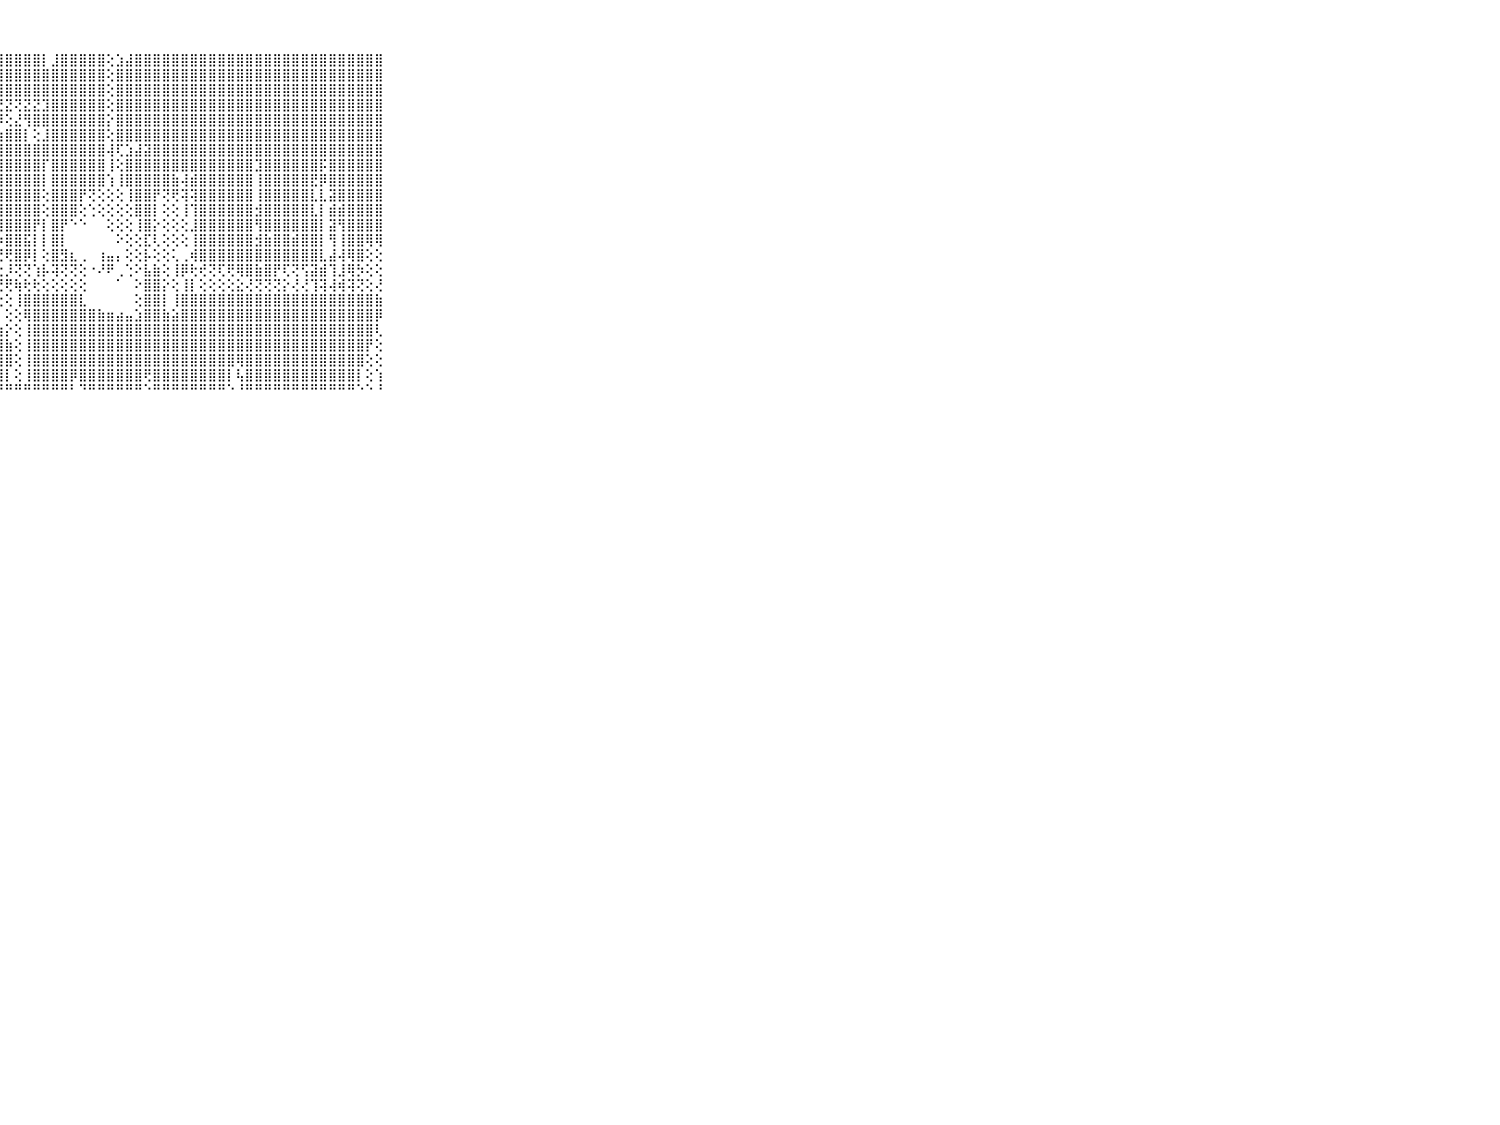

⠀⠀⠀⠀⠀⠀⠀⠀⠀⠀⠀⣇⡕⢿⣿⣿⣿⣿⣿⣿⣿⣿⣿⣿⣿⣿⣿⣿⣿⣿⣿⣿⡇⣸⣿⣿⣿⣿⣿⢕⣱⣼⣿⣿⣿⣿⣿⣿⣿⣿⣿⣿⣿⣿⣿⣿⣿⣿⣿⣿⣿⣿⣿⣿⣿⣿⣿⣿⣿⠀⠀⠀⠀⠀⠀⠀⠀⠀⠀⠀⠀
⠀⠀⠀⠀⠀⠀⠀⠀⠀⠀⠀⣿⣿⣿⣿⣿⣿⣿⣿⣿⣿⣿⣿⣿⣿⣿⣿⣿⣿⣿⣿⣿⣿⣿⣿⣿⣿⣿⣿⢕⣿⣿⣿⣿⣿⣿⣿⣿⣿⣿⣿⣿⣿⣿⣿⣿⣿⣿⣿⣿⣿⣿⣿⣿⣿⣿⣿⣿⣿⠀⠀⠀⠀⠀⠀⠀⠀⠀⠀⠀⠀
⠀⠀⠀⠀⠀⠀⠀⠀⠀⠀⠀⣿⣿⡿⣿⣿⣿⣿⣿⣿⣿⣿⣿⣿⣿⣿⣿⣿⣿⣿⣿⣿⣿⣿⣿⣿⣿⣿⣿⢕⣿⣿⣿⣿⣿⣿⣿⣿⣿⣿⣿⣿⣿⣿⣿⣿⣿⣿⣿⣿⣿⣿⣿⣿⣿⣿⣿⣿⣿⠀⠀⠀⠀⠀⠀⠀⠀⠀⠀⠀⠀
⠀⠀⠀⠀⠀⠀⠀⠀⠀⠀⠀⣿⣿⢟⢟⢟⢟⢝⢝⢝⣿⢝⡝⢝⣹⡝⢝⣝⣝⢝⣝⣝⣹⣿⣿⣿⣿⣿⣿⢕⣿⣿⣿⣿⣿⣿⣿⣿⣿⣿⣿⣿⣿⣿⣿⣿⣿⣿⣿⣿⣿⣿⣿⣿⣿⣿⣿⣿⣿⠀⠀⠀⠀⠀⠀⠀⠀⠀⠀⠀⠀
⠀⠀⠀⠀⠀⠀⠀⠀⠀⠀⠀⣿⣿⣱⣿⢏⣕⢻⣿⣽⣿⣟⢕⡹⣿⣯⣿⡿⢕⣜⢻⣿⣿⣿⣿⣿⣿⣿⣿⡕⣿⣿⣿⣿⣿⣿⣿⣿⣿⣿⣿⣿⣿⣿⣿⣿⣿⣿⣿⣿⣿⣿⣿⣿⣿⣿⣿⣿⣿⠀⠀⠀⠀⠀⠀⠀⠀⠀⠀⠀⠀
⠀⠀⠀⠀⠀⠀⠀⠀⠀⠀⠀⣿⣿⢜⢕⢵⣿⣧⢕⢜⢕⢷⣿⣿⢕⢜⢕⢱⣿⣿⡇⢕⣸⣿⣿⣿⣿⣿⣿⢕⣿⣿⣿⣿⣿⣿⣿⣿⣿⣿⣿⣿⣿⣿⣿⣿⣿⣿⣿⣿⣿⣿⣿⣿⣿⣿⣿⣿⣿⠀⠀⠀⠀⠀⠀⠀⠀⠀⠀⠀⠀
⠀⠀⠀⠀⠀⠀⠀⠀⠀⠀⠀⣿⣿⢵⣾⣿⣿⣿⣷⢣⣾⣿⣿⣿⣿⣾⣷⣿⣿⣿⣿⣿⣿⣿⣿⣿⣿⣿⣿⢼⢏⣱⣼⣽⣿⣿⣿⣿⣿⣿⣿⣿⣿⣿⣿⣿⣿⣿⣿⣿⣿⣿⣿⣿⣿⣿⣿⣿⣿⠀⠀⠀⠀⠀⠀⠀⠀⠀⠀⠀⠀
⠀⠀⠀⠀⠀⠀⠀⠀⠀⠀⠀⣿⡇⢕⣿⣿⣿⣿⣿⢕⢸⣿⣿⣿⣿⣿⢸⣿⣿⣿⣿⣿⡏⣿⣿⣿⣿⣿⣿⢸⢕⣿⣿⣿⣿⣿⣿⣿⣿⣿⣿⣿⣿⣿⣿⣹⣿⣿⣿⣿⣿⣿⡯⣿⣿⣿⣿⣿⣿⠀⠀⠀⠀⠀⠀⠀⠀⠀⠀⠀⠀
⠀⠀⠀⠀⠀⠀⠀⠀⠀⠀⠀⣿⡇⢕⣿⣿⣿⣿⣿⡕⢸⣿⣿⣿⣿⣿⢸⣿⣿⣿⣿⣿⡇⣿⣿⣿⣿⣿⣿⢱⢸⣿⣿⣿⣿⣿⣷⢼⣾⣿⣿⣿⣿⣿⣿⢸⣿⣿⣿⣿⣿⣟⡿⣿⣿⣿⣿⣿⣿⠀⠀⠀⠀⠀⠀⠀⠀⠀⠀⠀⠀
⠀⠀⠀⠀⠀⠀⠀⠀⠀⠀⠀⣿⡇⢕⣿⣿⣿⣿⣿⢇⣼⣿⣿⣿⣿⣿⣸⣿⣿⣿⣿⣿⢕⣿⣿⣿⡟⢝⢕⢕⢕⢸⣿⣿⡟⢝⢟⢽⢽⣿⣿⣿⣿⣿⣿⢸⣿⣿⣿⣿⣿⣇⣇⣽⣿⣿⣿⣿⣿⠀⠀⠀⠀⠀⠀⠀⠀⠀⠀⠀⠀
⠀⠀⠀⠀⠀⠀⠀⠀⠀⠀⠀⣝⡕⢕⣝⣿⣿⣽⣽⡕⣽⣿⣿⣽⣿⢟⣾⣿⣿⣿⣿⣿⢕⣿⣿⣿⢕⢑⢕⢕⢕⢕⣿⣿⡇⢕⢕⢸⢹⣿⣿⣿⣿⣿⣿⣺⣿⣿⣿⣿⣿⣇⡇⣾⣾⣿⣿⣿⣿⠀⠀⠀⠀⠀⠀⠀⠀⠀⠀⠀⠀
⠀⠀⠀⠀⠀⠀⠀⠀⠀⠀⠀⣿⡇⢕⣿⣿⣿⣟⣟⢕⡏⣿⢜⢹⣿⢕⢿⣿⣿⣿⣿⡟⡇⣿⡟⠑⠑⠀⠀⢕⢕⢕⢸⣿⡕⢕⢕⢕⣸⣿⣿⣿⣿⣿⣿⢻⣿⣿⣿⣿⣿⣿⡇⣽⢻⣿⣿⣿⣿⠀⠀⠀⠀⠀⠀⠀⠀⠀⠀⠀⠀
⠀⠀⠀⠀⠀⠀⠀⠀⠀⠀⠀⢹⢕⢕⡽⣽⡽⡕⡝⢕⢕⣿⢕⢕⢝⣱⣷⡱⣿⣿⣯⡇⡇⣿⡇⠀⠀⠀⠀⠀⠕⢕⢕⣏⢇⢕⢕⢕⢸⣿⣿⣿⣿⣿⣿⣺⣷⣿⣿⣾⣿⣿⡇⢻⢸⣿⣿⢿⢿⠀⠀⠀⠀⠀⠀⠀⠀⠀⠀⠀⠀
⠀⠀⠀⠀⠀⠀⠀⠀⠀⠀⠀⢕⢕⢕⢕⣟⢇⢇⢕⢕⢕⡿⢕⢕⢕⣿⢟⢝⢟⣿⡿⡇⢕⣿⣻⣆⢀⠀⢰⣤⡄⢕⢕⡧⢕⢕⢅⢀⢾⣿⣿⣿⣿⣿⣿⣿⣿⣿⣿⣿⣿⣿⣇⣼⢼⢿⣿⢕⢕⠀⠀⠀⠀⠀⠀⠀⠀⠀⠀⠀⠀
⠀⠀⠀⠀⠀⠀⠀⠀⠀⠀⠀⢕⢕⢕⢕⢝⢝⢕⢕⢕⢜⢝⢏⢹⣿⣿⣴⣕⡸⢝⢝⢱⡧⢽⢝⢝⢕⠐⠜⠟⢀⢑⠕⣧⣷⢕⢸⡿⢗⢞⢝⢏⢟⢿⣿⣷⣿⡟⢏⢝⢫⣽⣾⢹⣸⢿⡳⢕⢕⠀⠀⠀⠀⠀⠀⠀⠀⠀⠀⠀⠀
⠀⠀⠀⠀⠀⠀⠀⠀⠀⠀⠀⢕⢕⢱⢕⢗⢕⢕⢕⢕⢕⢕⢱⣿⢇⠁⢍⢝⢟⢷⢗⢗⢕⢕⢕⢕⢕⠀⠀⠀⠁⠀⠕⣿⣿⡕⢕⢸⡇⢕⢕⢕⢕⣕⢜⢝⢝⢝⡕⢜⢜⢹⢽⢼⢾⢽⢝⢕⢜⠀⠀⠀⠀⠀⠀⠀⠀⠀⠀⠀⠀
⠀⠀⠀⠀⠀⠀⠀⠀⠀⠀⠀⣿⣿⣿⣿⣿⣿⣿⣿⣿⣿⣿⣿⣿⢕⠀⢕⢕⢕⢸⣿⣿⣿⣿⣿⣿⣇⠀⠀⠀⠀⠀⢕⣿⣿⡇⢸⣿⣿⣿⣿⣿⣿⣿⣿⣿⣿⣿⣿⣿⣿⣿⣿⣿⣿⣿⣿⣿⣷⠀⠀⠀⠀⠀⠀⠀⠀⠀⠀⠀⠀
⠀⠀⠀⠀⠀⠀⠀⠀⠀⠀⠀⣿⣿⣿⣿⣿⣿⣿⣿⣿⣿⣿⣿⣿⡇⠀⠀⡁⢕⢕⢿⣿⣿⣿⣿⣿⣿⣿⣷⣶⣴⣤⣱⣿⣿⣷⣵⣿⣿⣿⣿⣿⣿⣿⣿⣿⣿⣿⣿⣿⣿⣿⣿⣿⣿⣿⣿⣿⡿⠀⠀⠀⠀⠀⠀⠀⠀⠀⠀⠀⠀
⠀⠀⠀⠀⠀⠀⠀⠀⠀⠀⠀⣿⣿⣿⣿⣿⣿⣿⣿⣿⣿⣿⣿⣿⡇⠀⢱⣷⡕⢕⢸⣿⣿⣿⣿⣿⣿⣿⣿⣿⣿⣿⣿⣿⣿⣿⣿⣿⣿⣿⣿⣿⣿⣿⣿⣿⣿⣿⣿⣿⣿⣿⣿⣿⣿⣿⣿⣿⢇⠀⠀⠀⠀⠀⠀⠀⠀⠀⠀⠀⠀
⠀⠀⠀⠀⠀⠀⠀⠀⠀⠀⠀⣿⣿⣿⣿⣿⣿⣿⣿⣿⣿⣿⣿⣿⢇⢀⣾⣿⣷⢕⢸⣿⣿⣿⣿⣿⣿⣿⣿⣿⣿⣿⣿⣿⣿⣿⣿⣿⣿⣿⣿⣿⣿⣿⣿⣿⣿⣿⣿⣿⣿⣿⣿⣿⣿⣿⣿⡟⢕⠀⠀⠀⠀⠀⠀⠀⠀⠀⠀⠀⠀
⠀⠀⠀⠀⠀⠀⠀⠀⠀⠀⠀⣿⣿⣿⣿⣿⣿⣿⣿⣿⣿⣿⣿⢏⢅⣼⣿⣿⣿⢕⢸⣿⣿⣿⣿⣿⣿⣿⣿⣿⣿⣿⣿⣿⣿⣿⣿⣿⣿⣿⣿⣿⣿⢿⣿⣿⣿⣿⣿⣿⣿⣿⣿⣿⣿⣿⣿⢕⢕⠀⠀⠀⠀⠀⠀⠀⠀⠀⠀⠀⠀
⠀⠀⠀⠀⠀⠀⠀⠀⠀⠀⠀⣿⣿⣿⣿⣿⣿⣿⣿⣿⣿⣿⢇⢕⣾⣿⣽⣿⡇⢕⢸⣿⣿⣿⣿⡿⣿⣿⣿⣿⣿⣿⣿⢟⣿⣿⣿⣿⣿⣿⣿⣿⡇⢧⣿⣿⣿⣿⣿⣿⣿⣿⣿⣿⣿⣿⡇⢕⢱⠀⠀⠀⠀⠀⠀⠀⠀⠀⠀⠀⠀
⠀⠀⠀⠀⠀⠀⠀⠀⠀⠀⠀⠛⠛⠛⠛⠛⠛⠛⠛⠛⠛⠓⠓⠚⠛⠛⠛⠛⠛⠛⠛⠛⠛⠛⠛⠃⠙⠛⠛⠛⠛⠛⠛⠑⠛⠛⠛⠛⠛⠛⠛⠛⠑⠘⠛⠛⠛⠛⠛⠛⠛⠛⠛⠛⠛⠛⠑⠑⠘⠀⠀⠀⠀⠀⠀⠀⠀⠀⠀⠀⠀